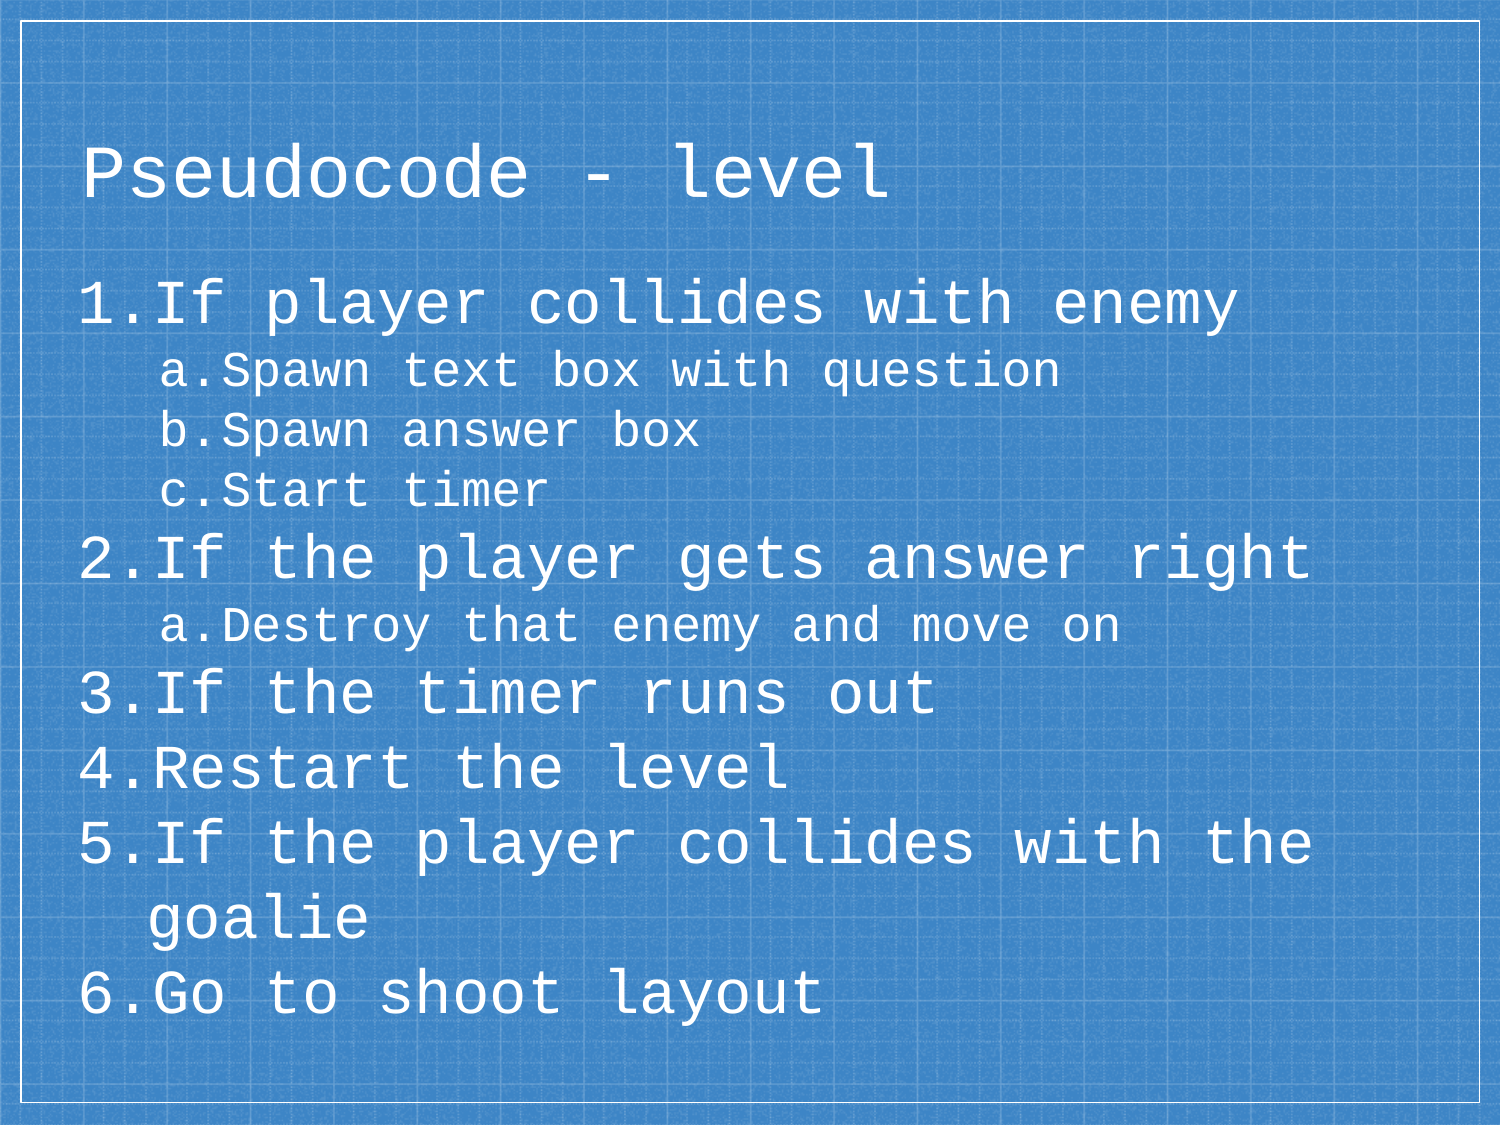

# Pseudocode - level
If player collides with enemy
Spawn text box with question
Spawn answer box
Start timer
If the player gets answer right
Destroy that enemy and move on
If the timer runs out
Restart the level
If the player collides with the goalie
Go to shoot layout